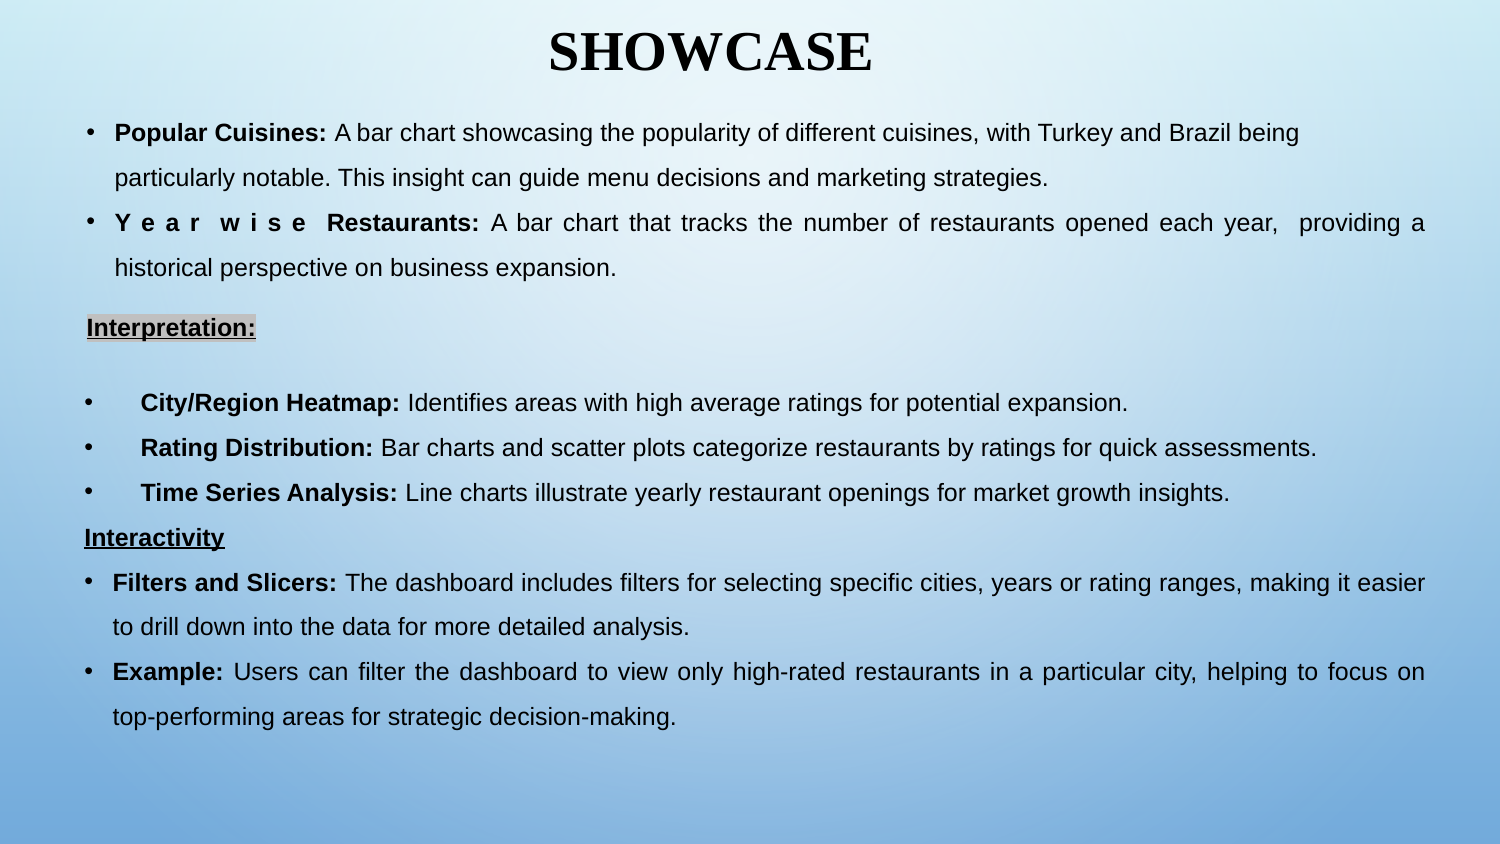

# SHOWCASE
Popular Cuisines: A bar chart showcasing the popularity of different cuisines, with Turkey and Brazil being particularly notable. This insight can guide menu decisions and marketing strategies.
Y e a r  w i s e  Restaurants: A bar chart that tracks the number of restaurants opened each year,  providing a historical perspective on business expansion.

Interpretation:

City/Region Heatmap: Identifies areas with high average ratings for potential expansion.
Rating Distribution: Bar charts and scatter plots categorize restaurants by ratings for quick assessments.
Time Series Analysis: Line charts illustrate yearly restaurant openings for market growth insights.
Interactivity
Filters and Slicers: The dashboard includes ﬁlters for selecting speciﬁc cities, years or rating ranges, making it easier to drill down into the data for more detailed analysis.
Example: Users can ﬁlter the dashboard to view only high-rated restaurants in a particular city, helping to focus on top-performing areas for strategic decision-making.